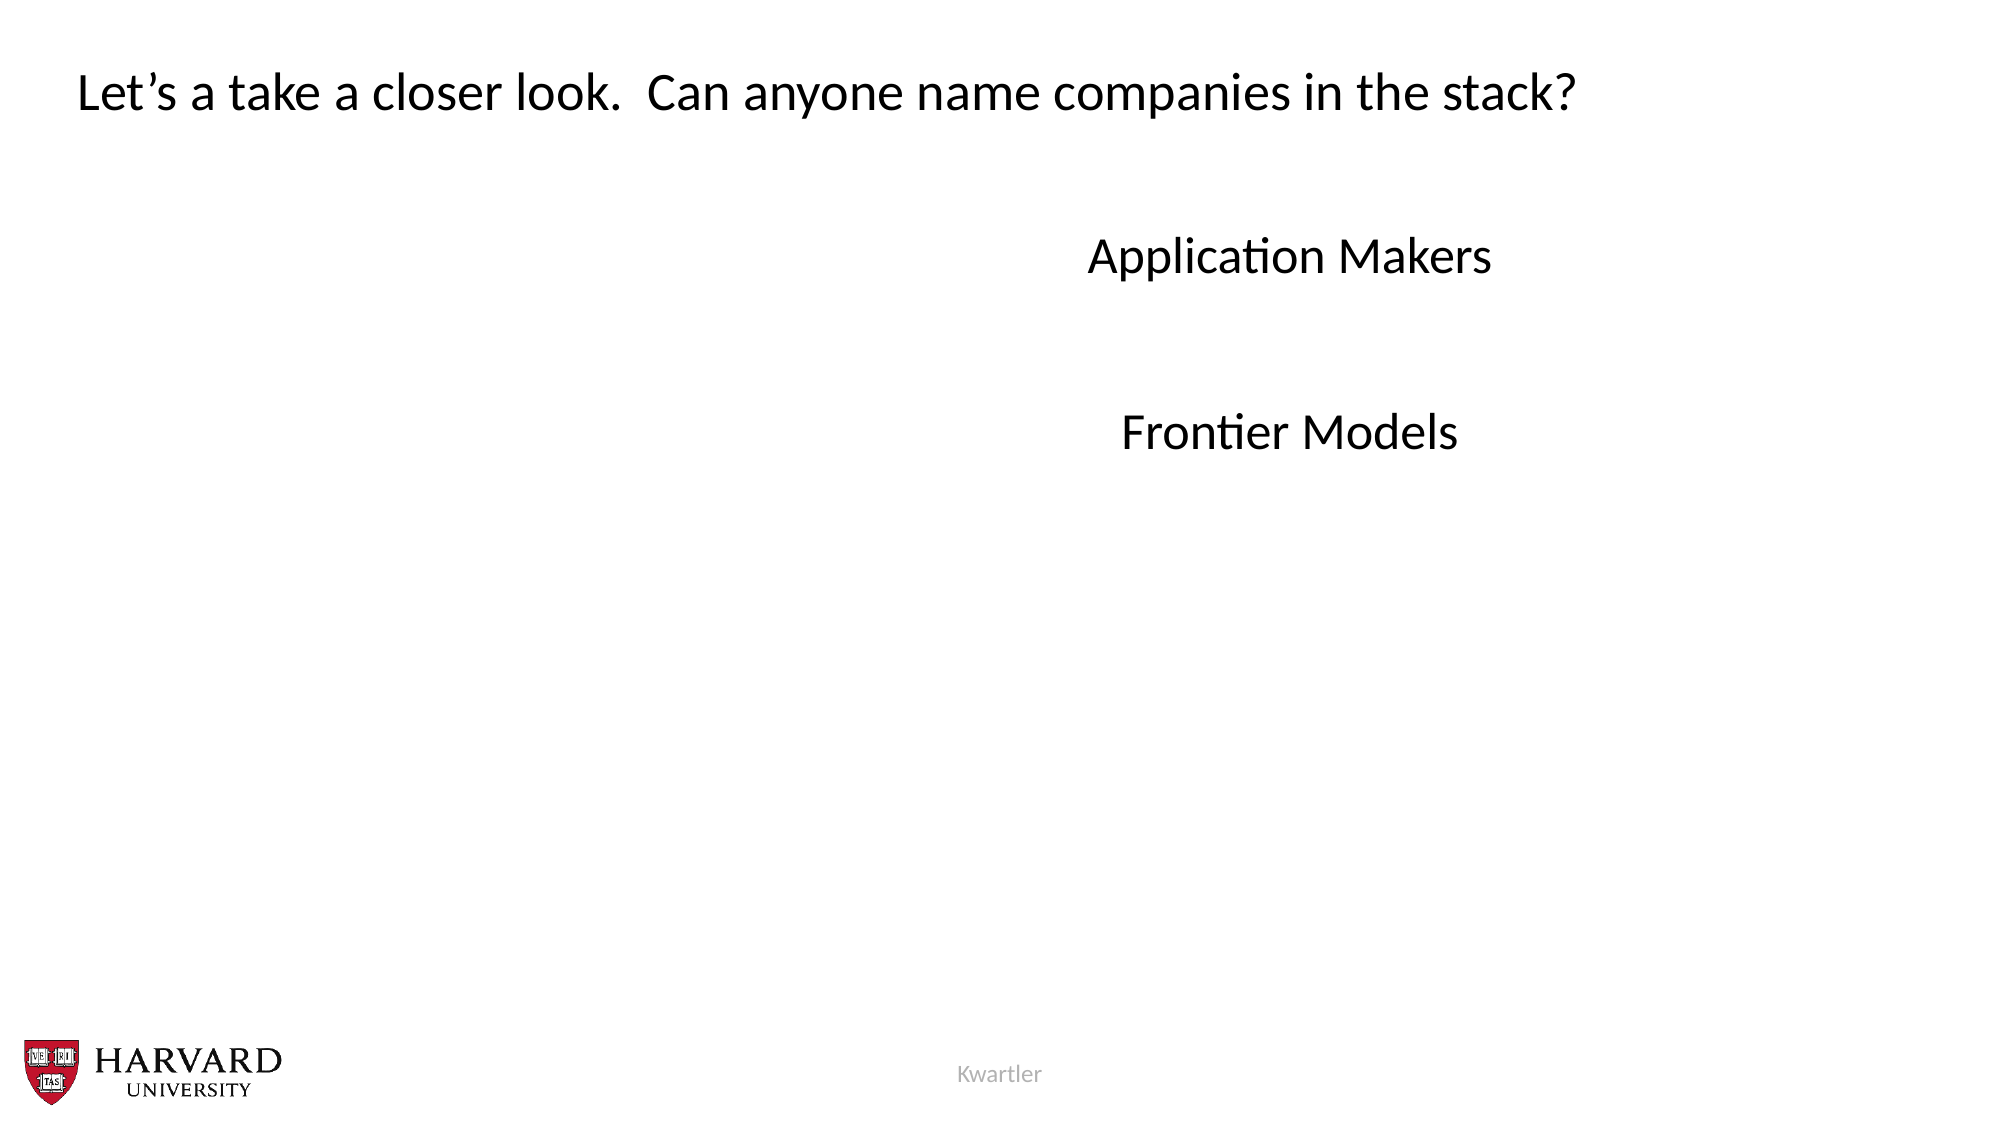

# Let’s a take a closer look.  Can anyone name companies in the stack?
Application Makers
Frontier Models
Chip Designers
GPU Chip Foundries
Photo Lithography
Kwartler